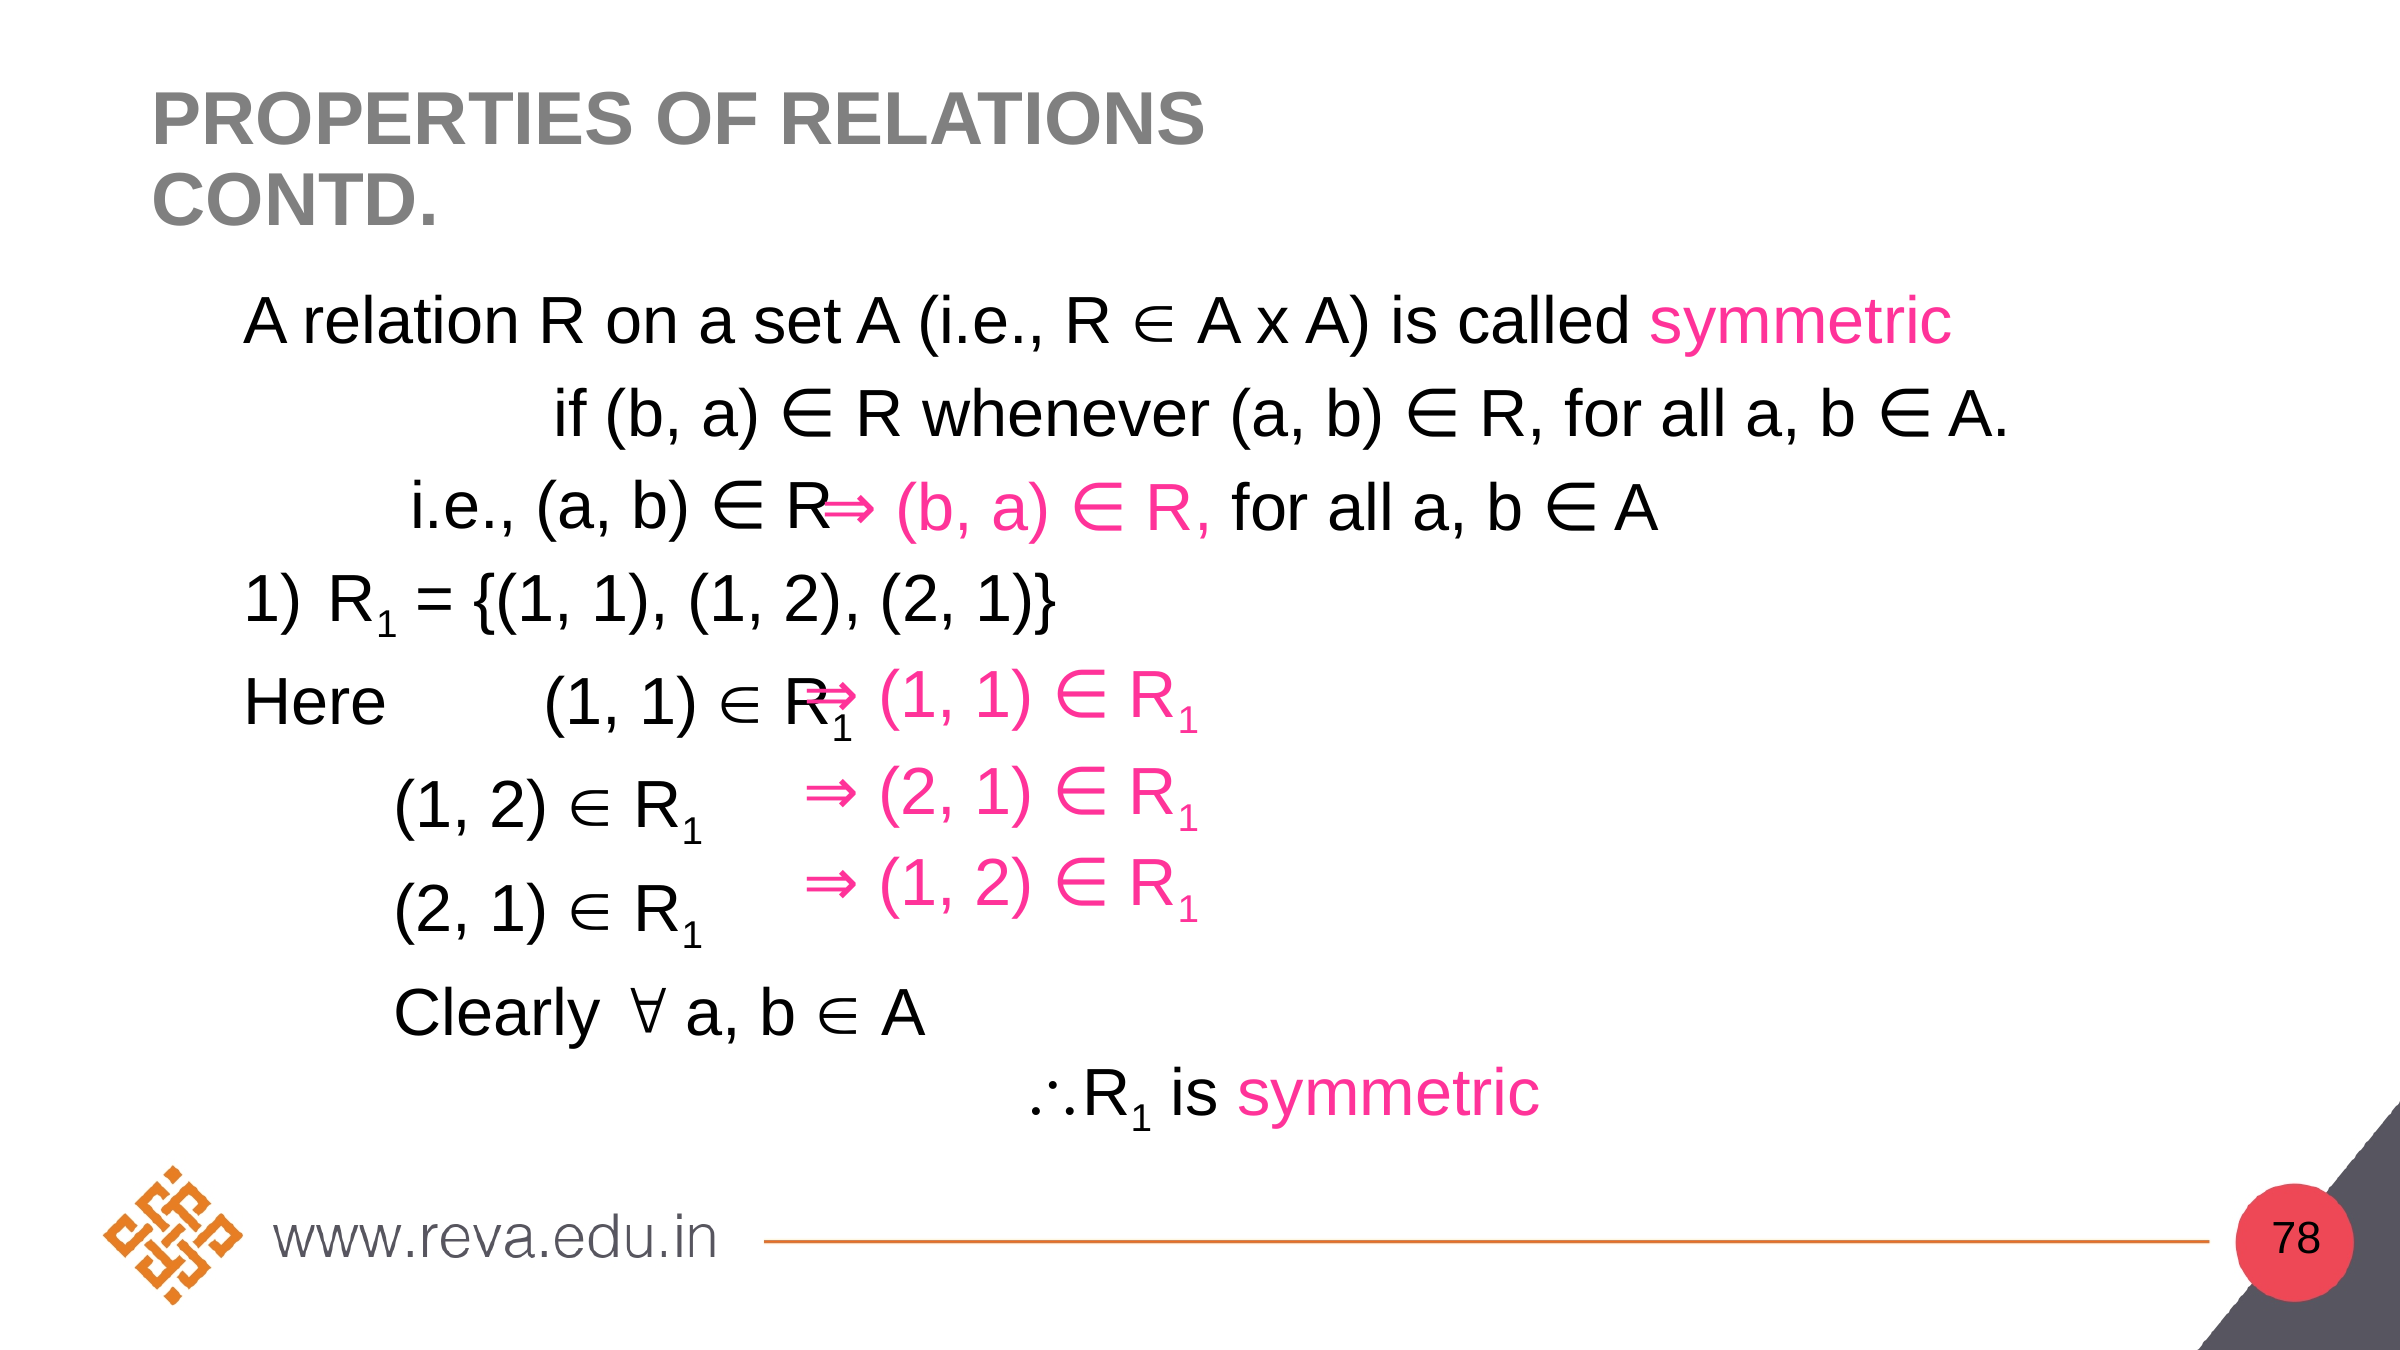

# Properties of relations contd.
A relation R on a set A (i.e., R ∈ A x A) is called symmetric
if (b, a) ∈ R whenever (a, b) ∈ R, for all a, b ∈ A.
         i.e., (a, b) ∈ R
R1 = {(1, 1), (1, 2), (2, 1)}
Here 	(1, 1) ∈ R1
	(1, 2) ∈ R1
	(2, 1) ∈ R1
	Clearly ∀ a, b ∈ A
∴R1 is symmetric
⇒ (b, a) ∈ R, for all a, b ∈ A
⇒ (1, 1) ∈ R1
⇒ (2, 1) ∈ R1
⇒ (1, 2) ∈ R1
78